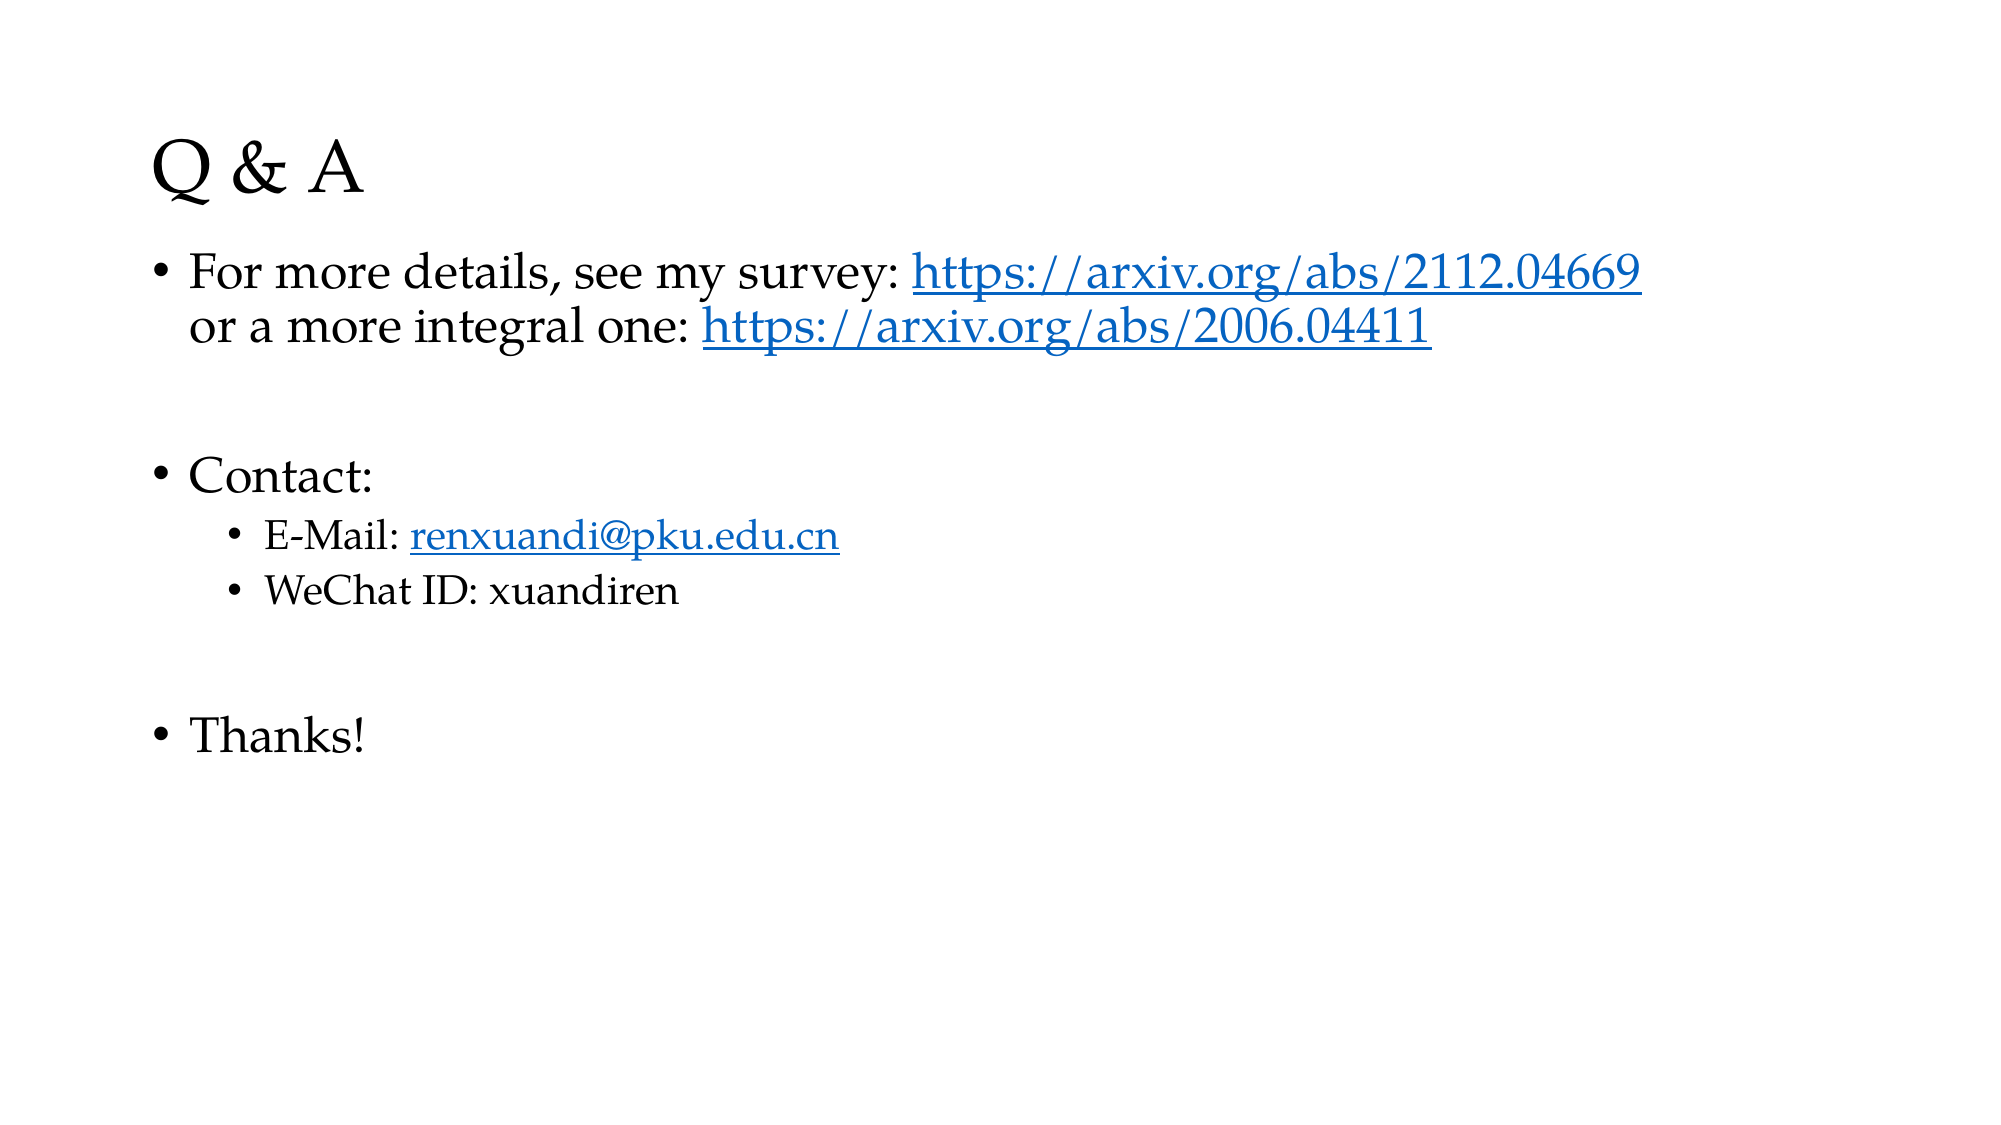

# Q & A
For more details, see my survey: https://arxiv.org/abs/2112.04669
or a more integral one: https://arxiv.org/abs/2006.04411

Contact:
E-Mail: renxuandi@pku.edu.cn
WeChat ID: xuandiren

Thanks!